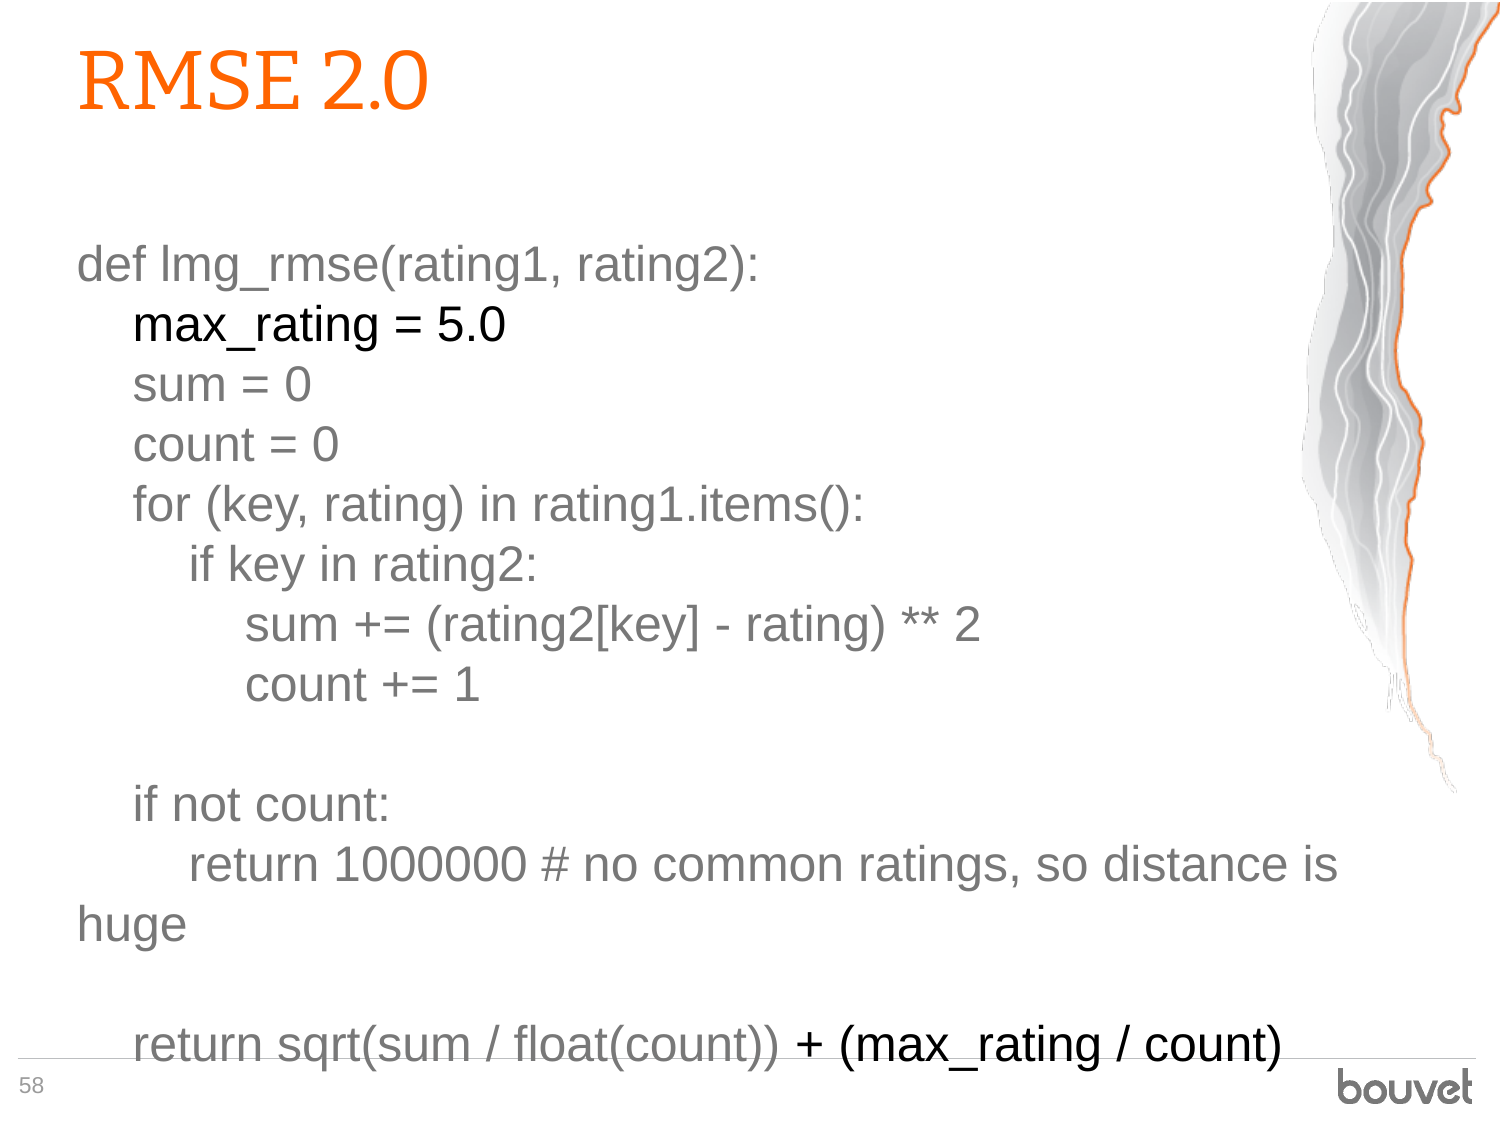

# RMSE 2.0
def lmg_rmse(rating1, rating2):
    max_rating = 5.0
    sum = 0
    count = 0
    for (key, rating) in rating1.items():
        if key in rating2:
            sum += (rating2[key] - rating) ** 2
            count += 1

    if not count:
        return 1000000 # no common ratings, so distance is huge

    return sqrt(sum / float(count)) + (max_rating / count)

58